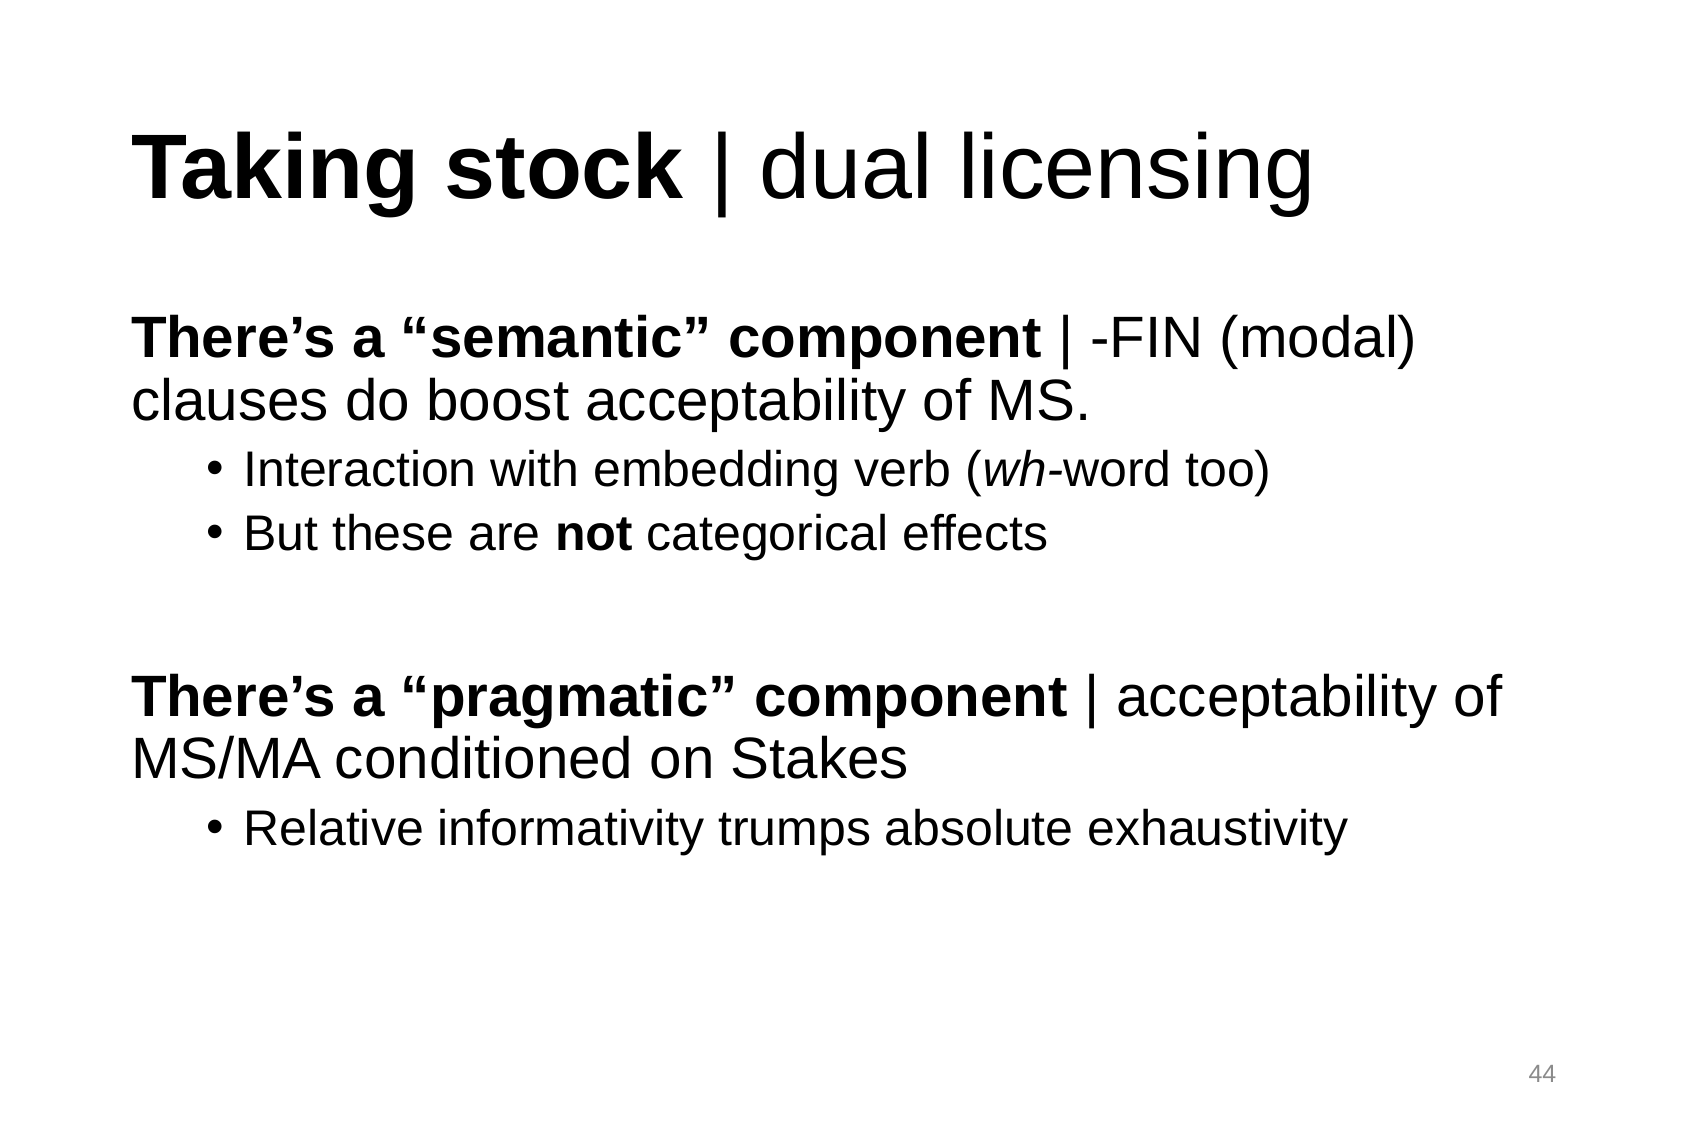

# Taking stock | dual licensing
There’s a “semantic” component | -FIN (modal) clauses do boost acceptability of MS.
Interaction with embedding verb (wh-word too)
But these are not categorical effects

There’s a “pragmatic” component | acceptability of MS/MA conditioned on Stakes
Relative informativity trumps absolute exhaustivity
44